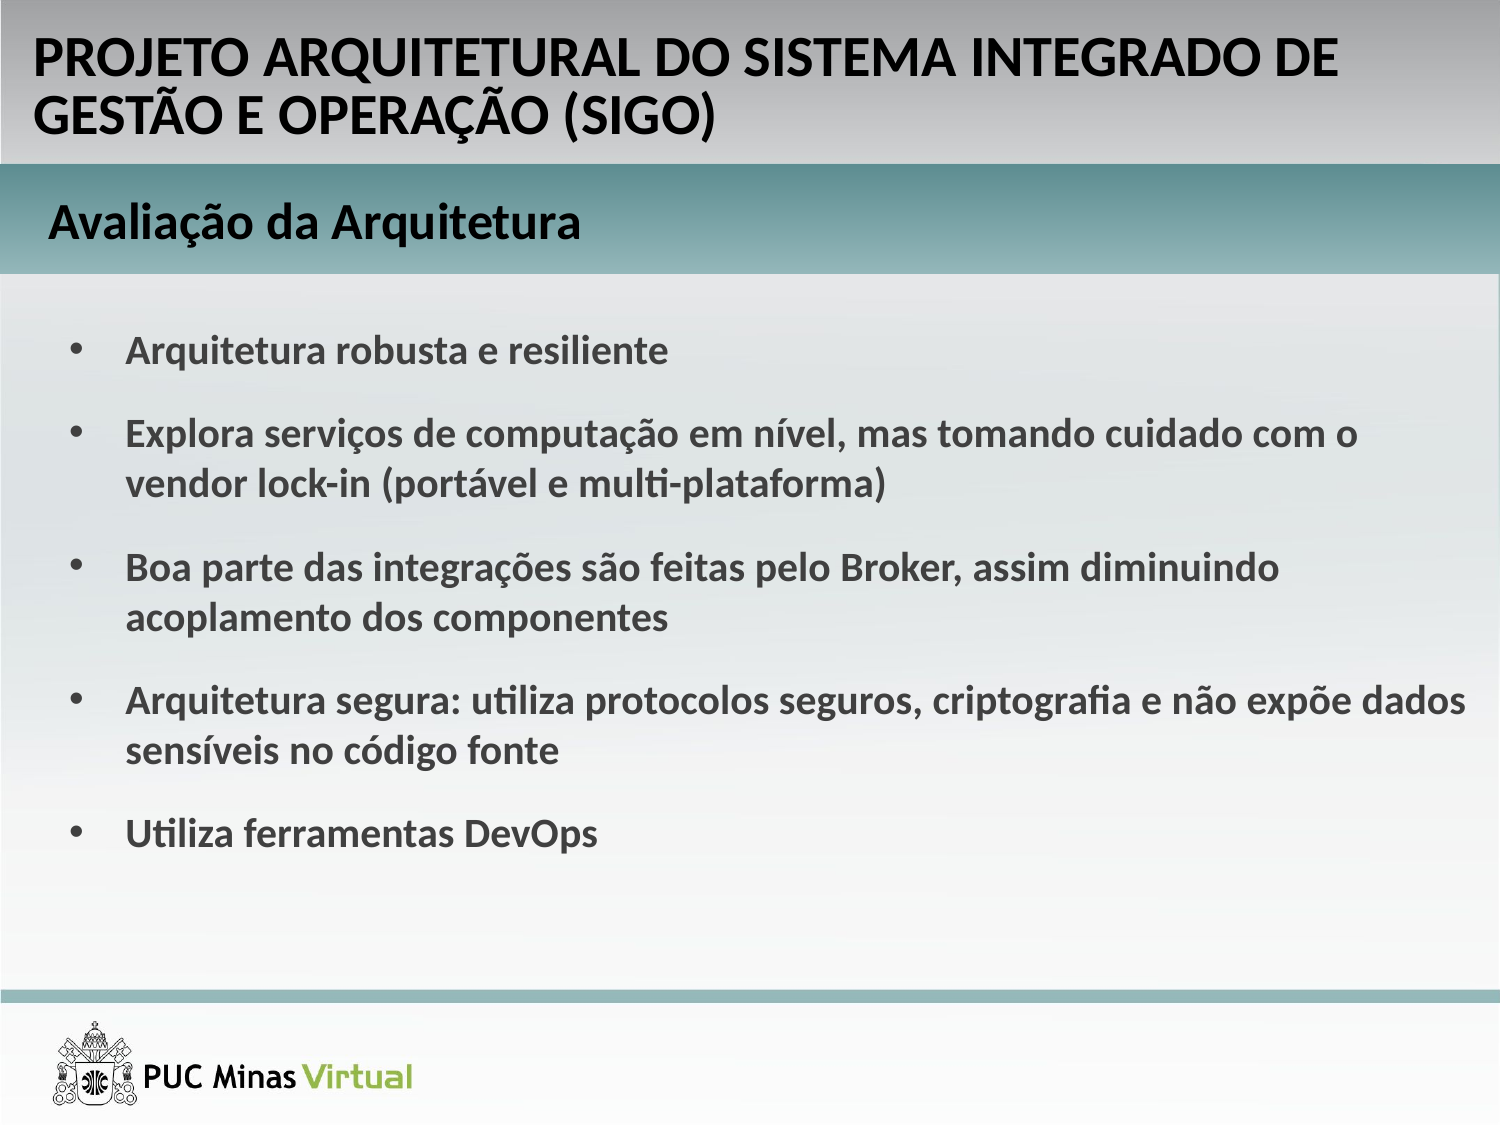

PROJETO ARQUITETURAL DO SISTEMA INTEGRADO DE GESTÃO E OPERAÇÃO (SIGO)

Avaliação da Arquitetura

Arquitetura robusta e resiliente
Explora serviços de computação em nível, mas tomando cuidado com o vendor lock-in (portável e multi-plataforma)
Boa parte das integrações são feitas pelo Broker, assim diminuindo acoplamento dos componentes
Arquitetura segura: utiliza protocolos seguros, criptografia e não expõe dados sensíveis no código fonte
Utiliza ferramentas DevOps